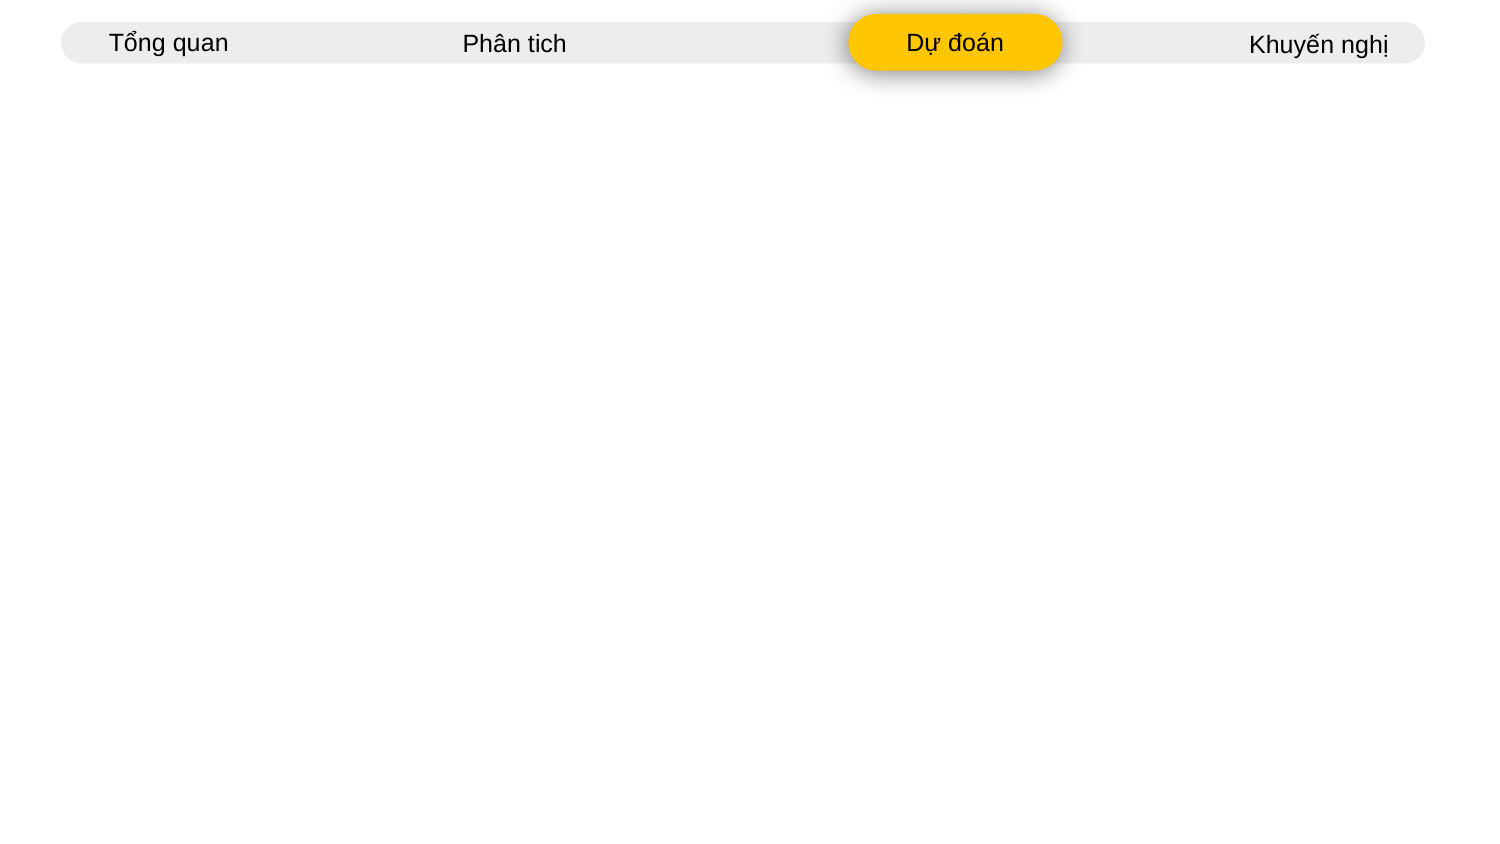

Tổng quan
Dự đoán
Phân tich
Khuyến nghị